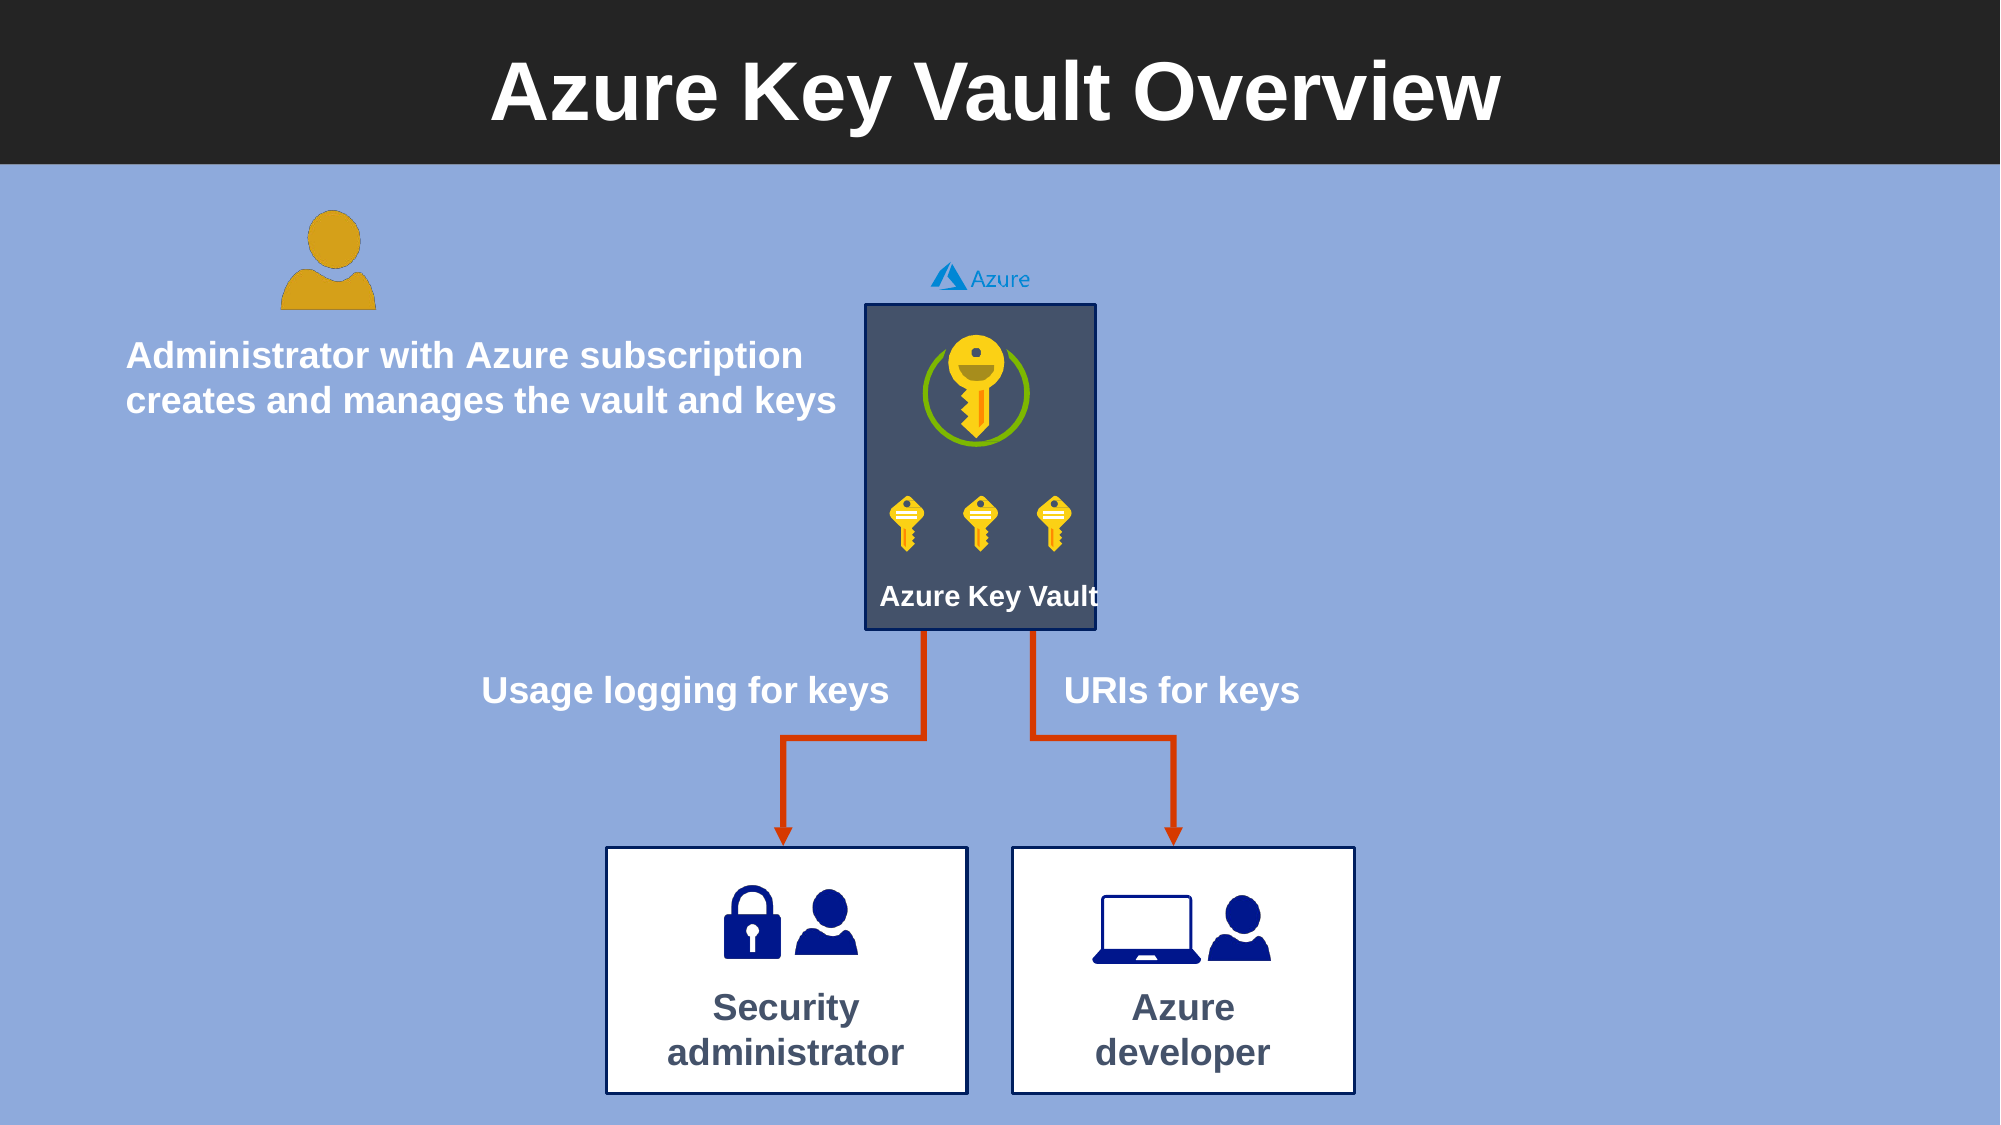

# Azure Key Vault Overview

Administrator with Azure subscription creates and manages the vault and keys

Azure Key Vault

Usage logging for keys
URIs for keys

Security administrator
Azure developer